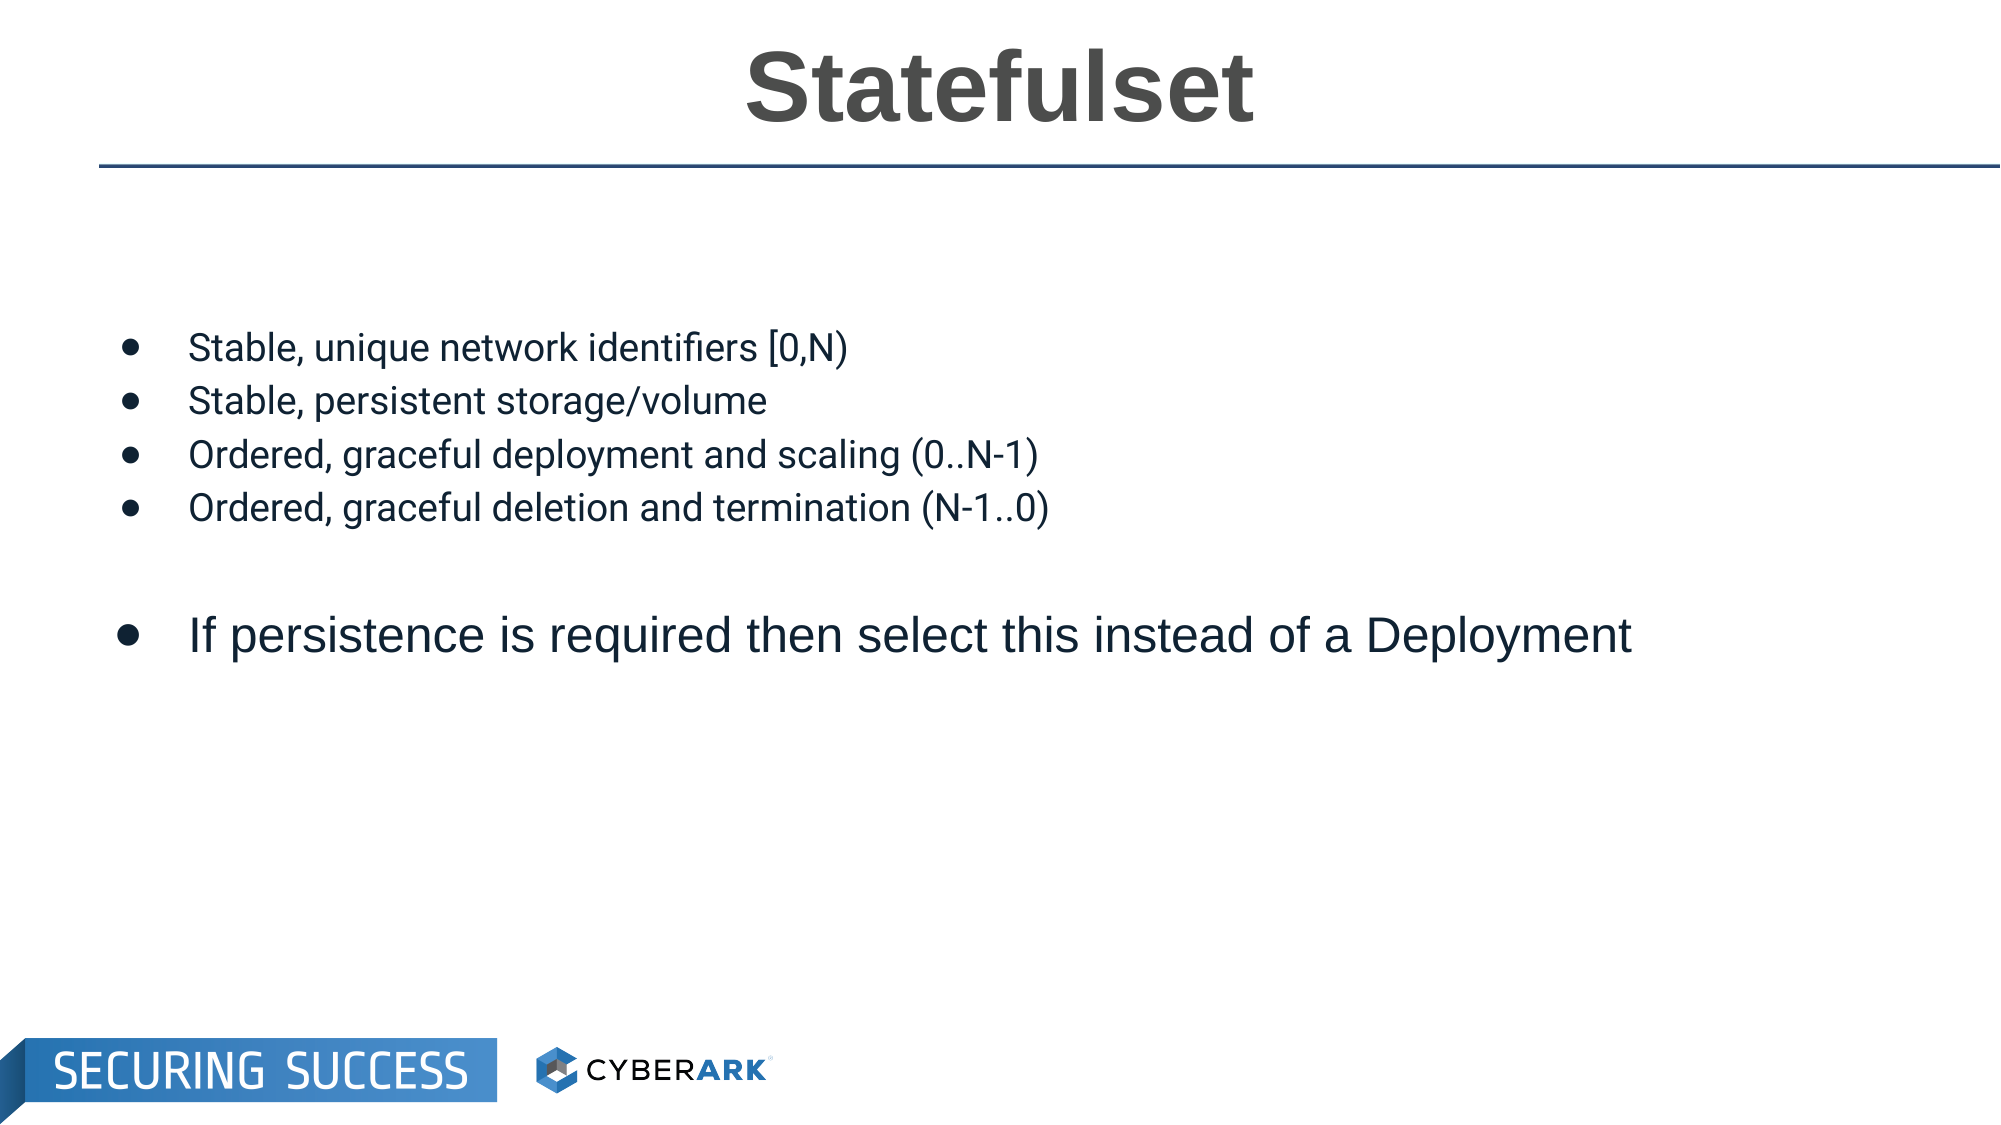

# Statefulset

Stable, unique network identifiers [0,N)
Stable, persistent storage/volume
Ordered, graceful deployment and scaling (0..N-1)
Ordered, graceful deletion and termination (N-1..0)

If persistence is required then select this instead of a Deployment